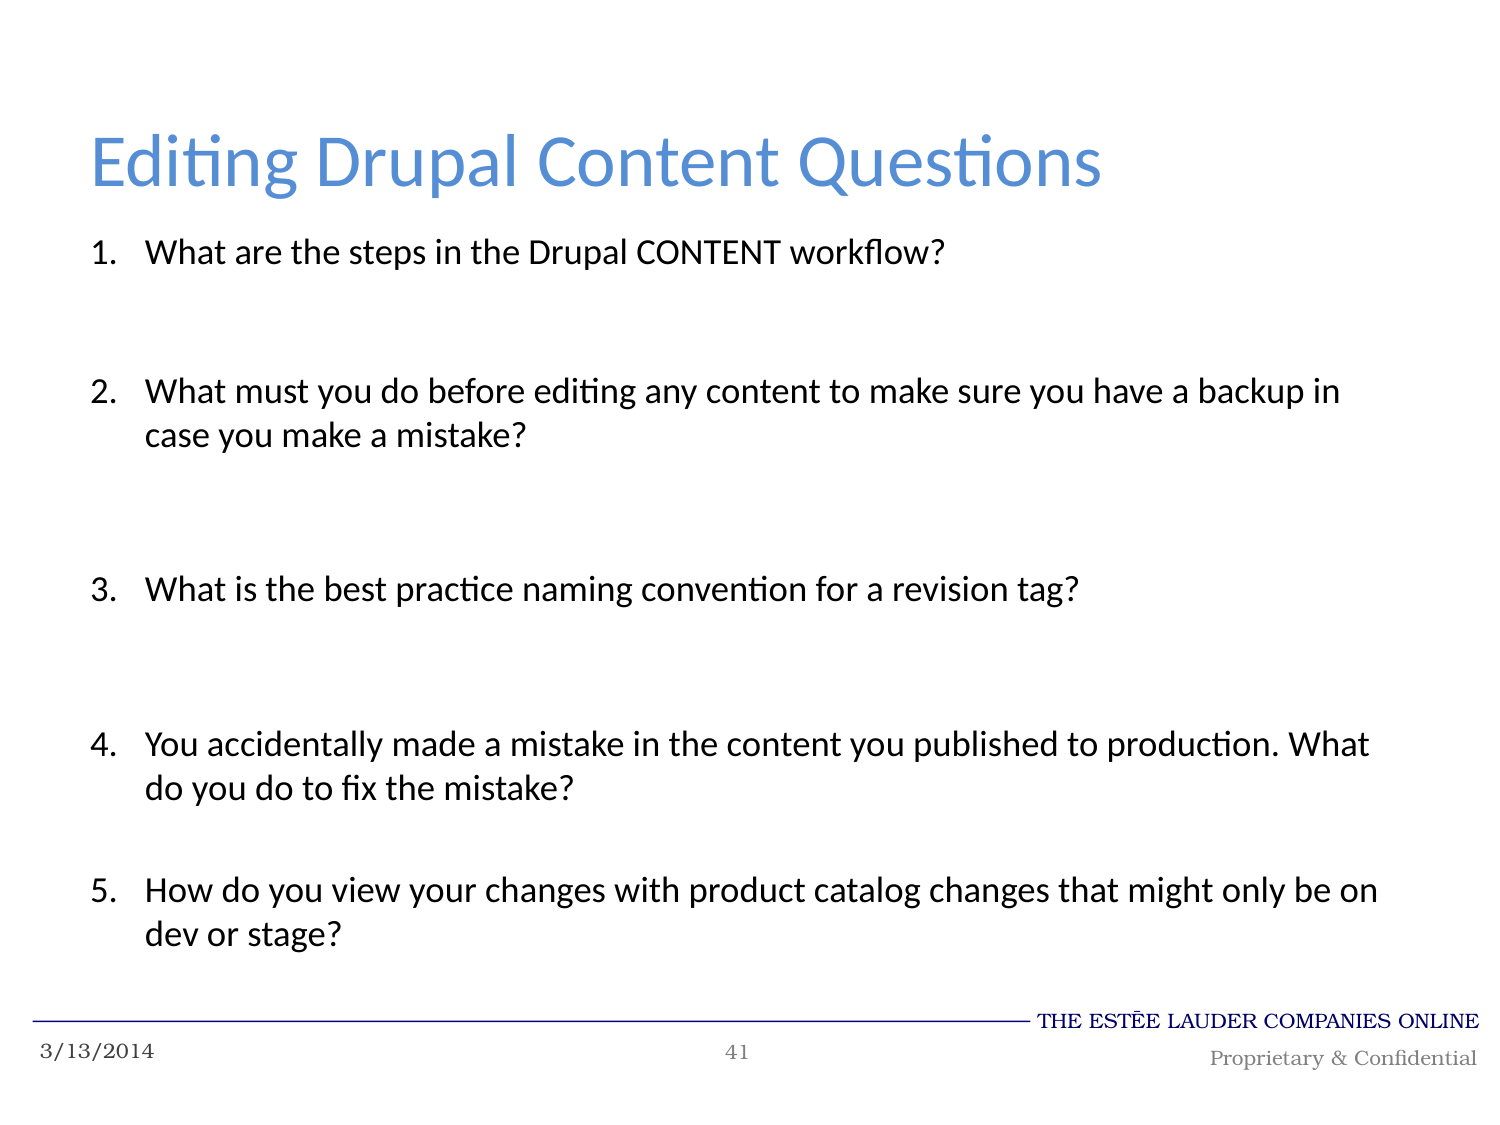

# Editing Drupal Content Questions
What are the steps in the Drupal CONTENT workflow?
What must you do before editing any content to make sure you have a backup in case you make a mistake?

What is the best practice naming convention for a revision tag?

You accidentally made a mistake in the content you published to production. What do you do to fix the mistake?

How do you view your changes with product catalog changes that might only be on dev or stage?

3/13/2014